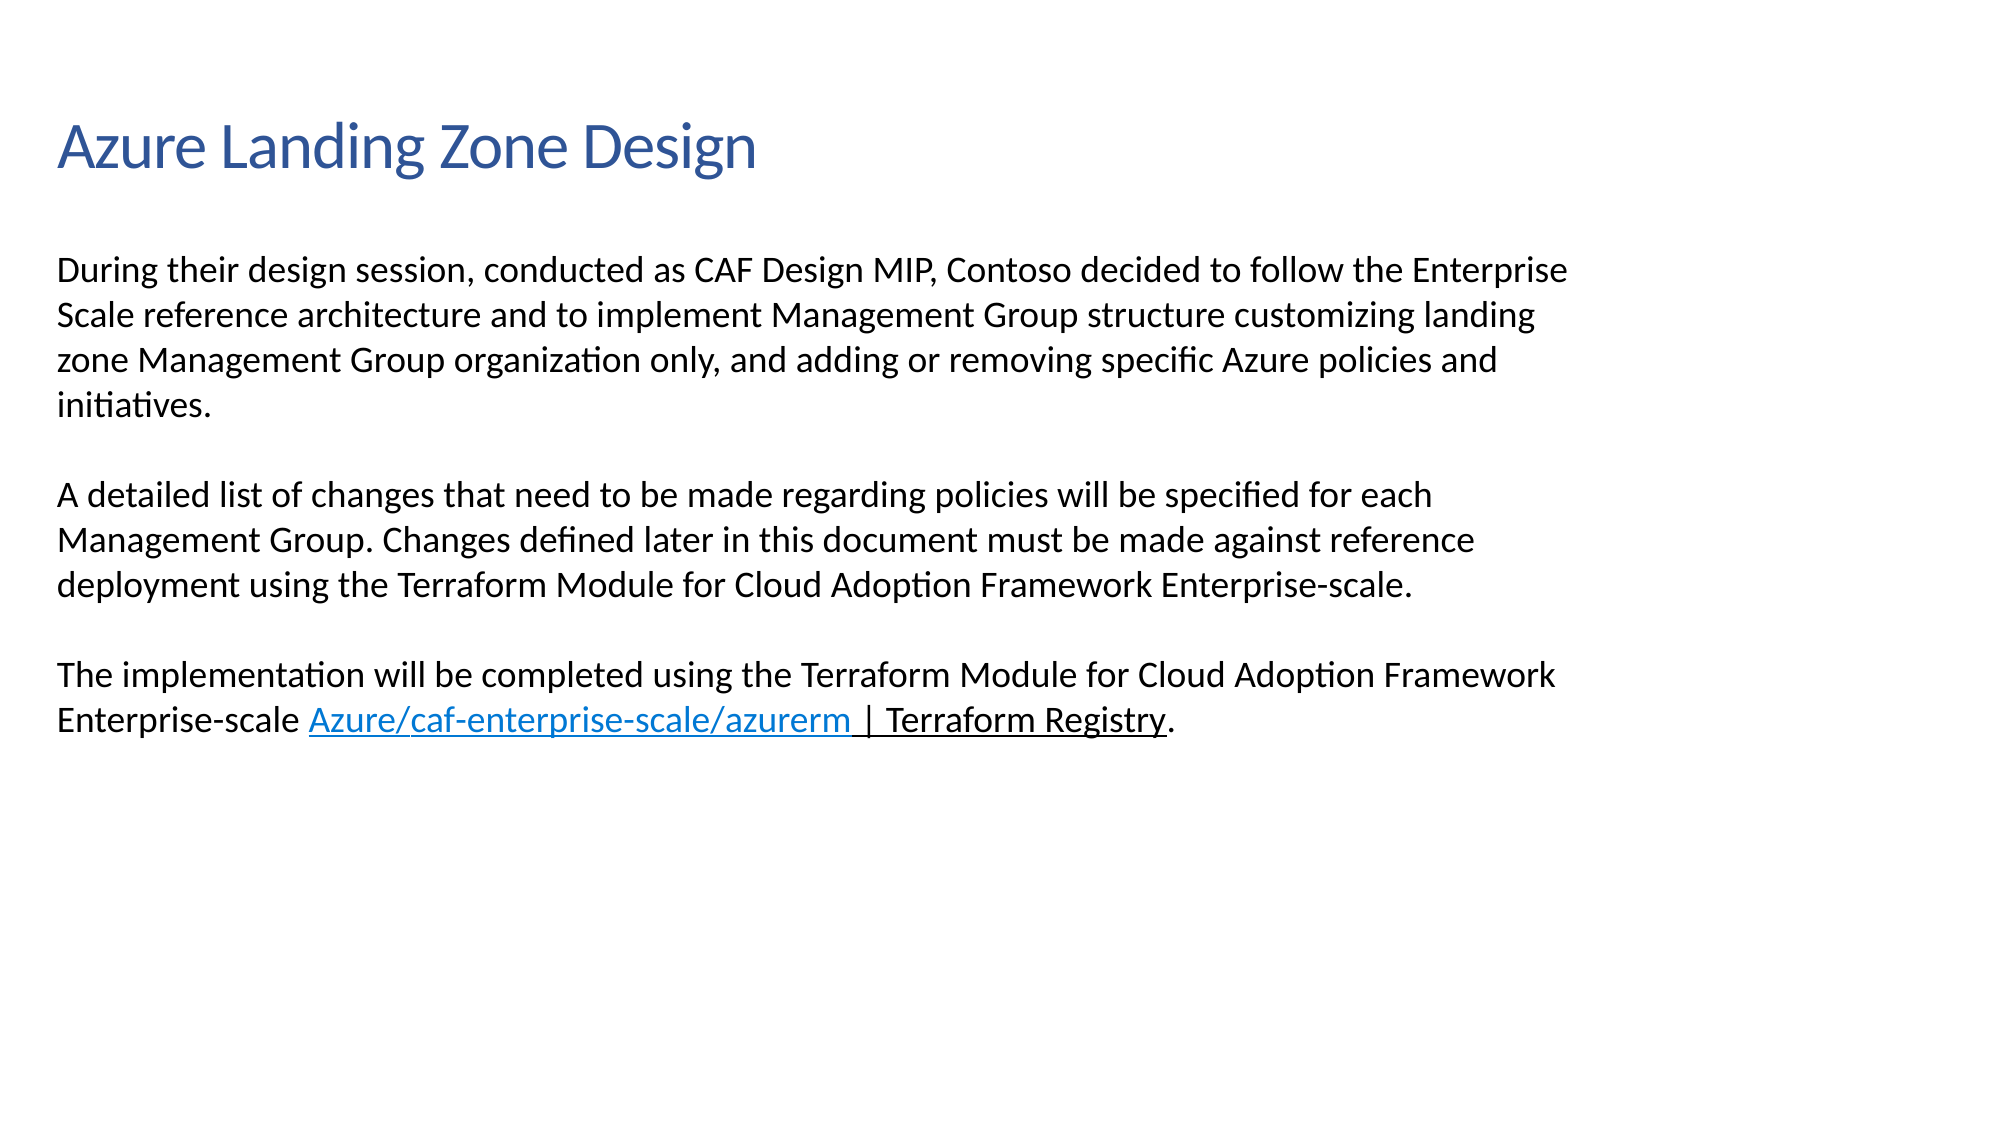

Azure Landing Zone Design
During their design session, conducted as CAF Design MIP, Contoso decided to follow the Enterprise Scale reference architecture and to implement Management Group structure customizing landing zone Management Group organization only, and adding or removing specific Azure policies and initiatives.

A detailed list of changes that need to be made regarding policies will be specified for each Management Group. Changes defined later in this document must be made against reference deployment using the Terraform Module for Cloud Adoption Framework Enterprise-scale.

The implementation will be completed using the Terraform Module for Cloud Adoption Framework Enterprise-scale Azure/caf-enterprise-scale/azurerm | Terraform Registry.